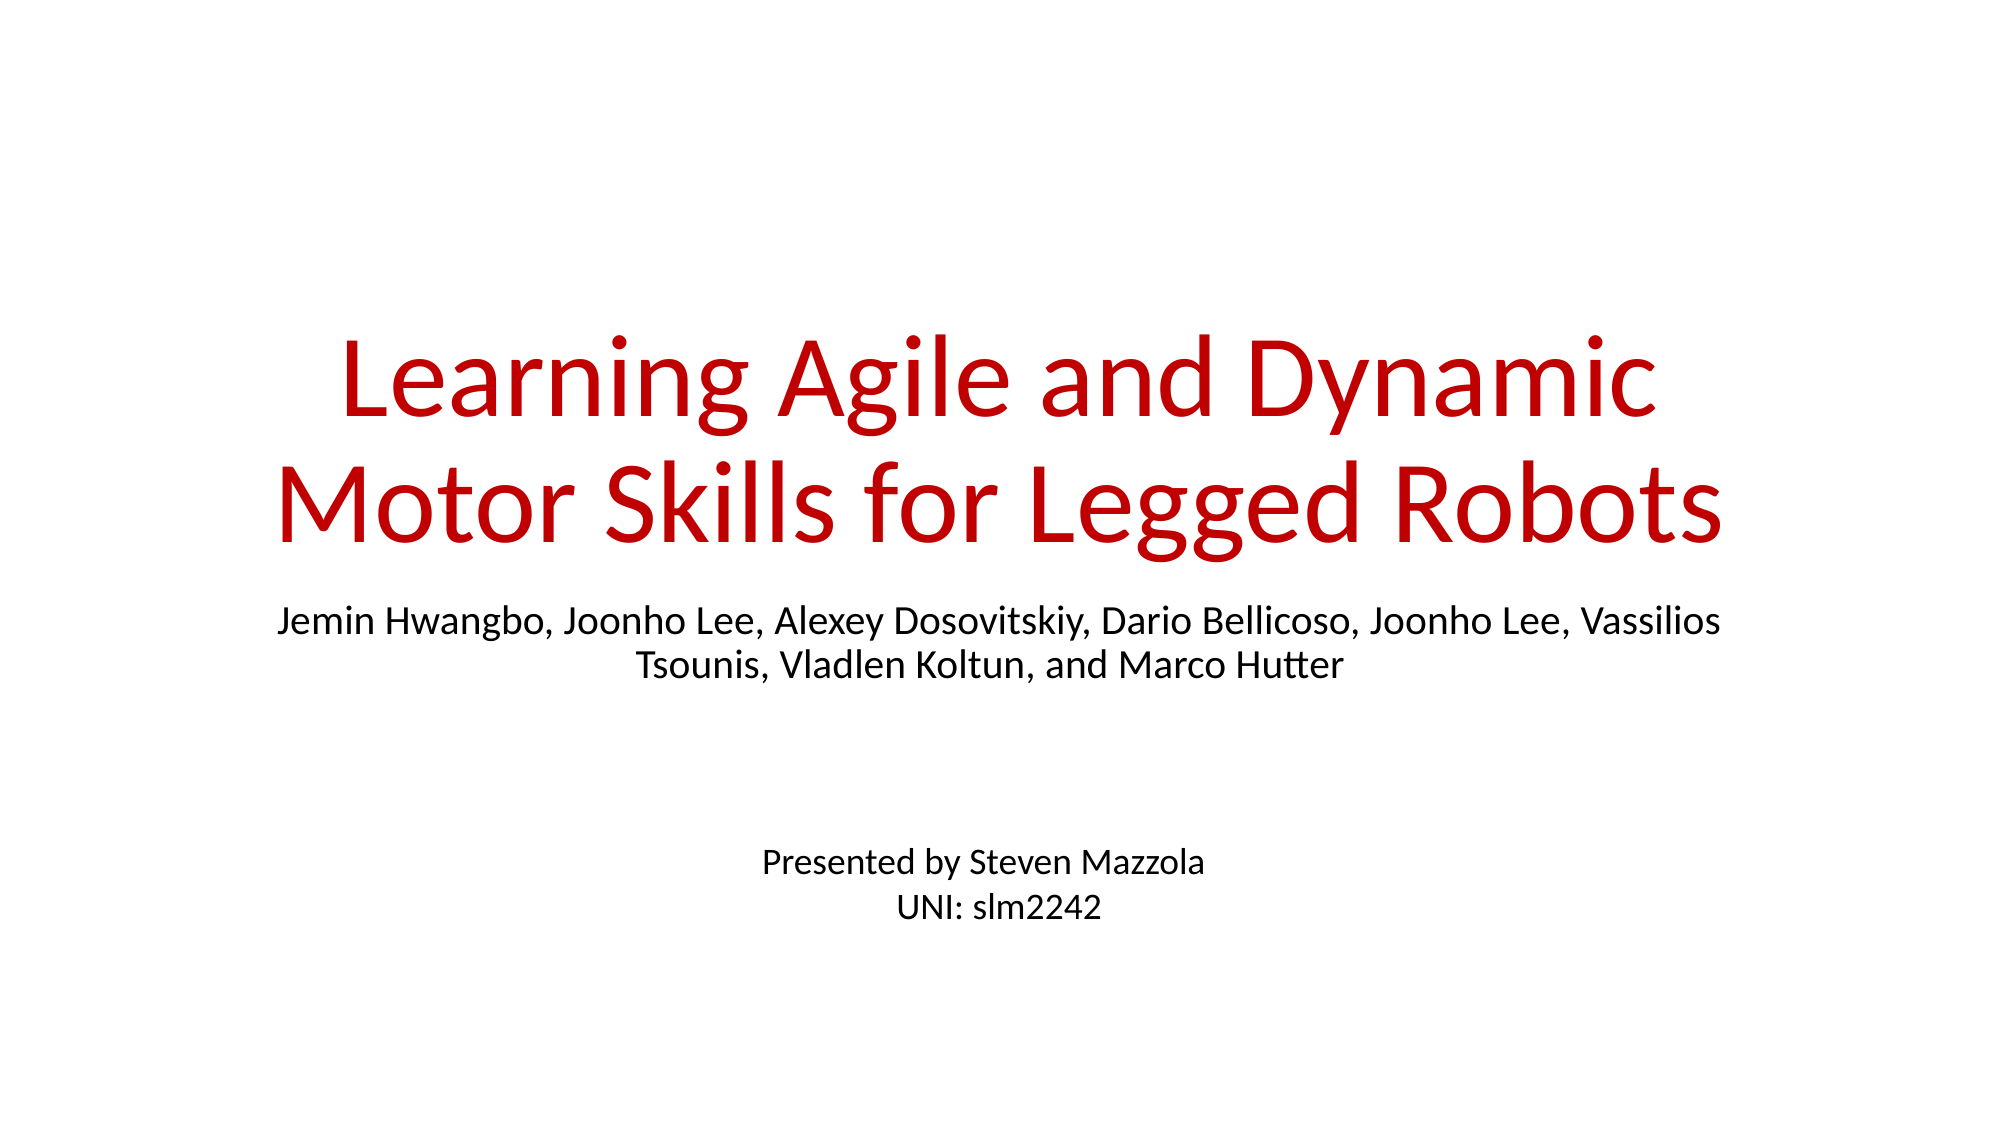

# Learning Agile and Dynamic Motor Skills for Legged Robots
Jemin Hwangbo, Joonho Lee, Alexey Dosovitskiy, Dario Bellicoso, Joonho Lee, Vassilios Tsounis, Vladlen Koltun, and Marco Hutter
Presented by Steven Mazzola
UNI: slm2242